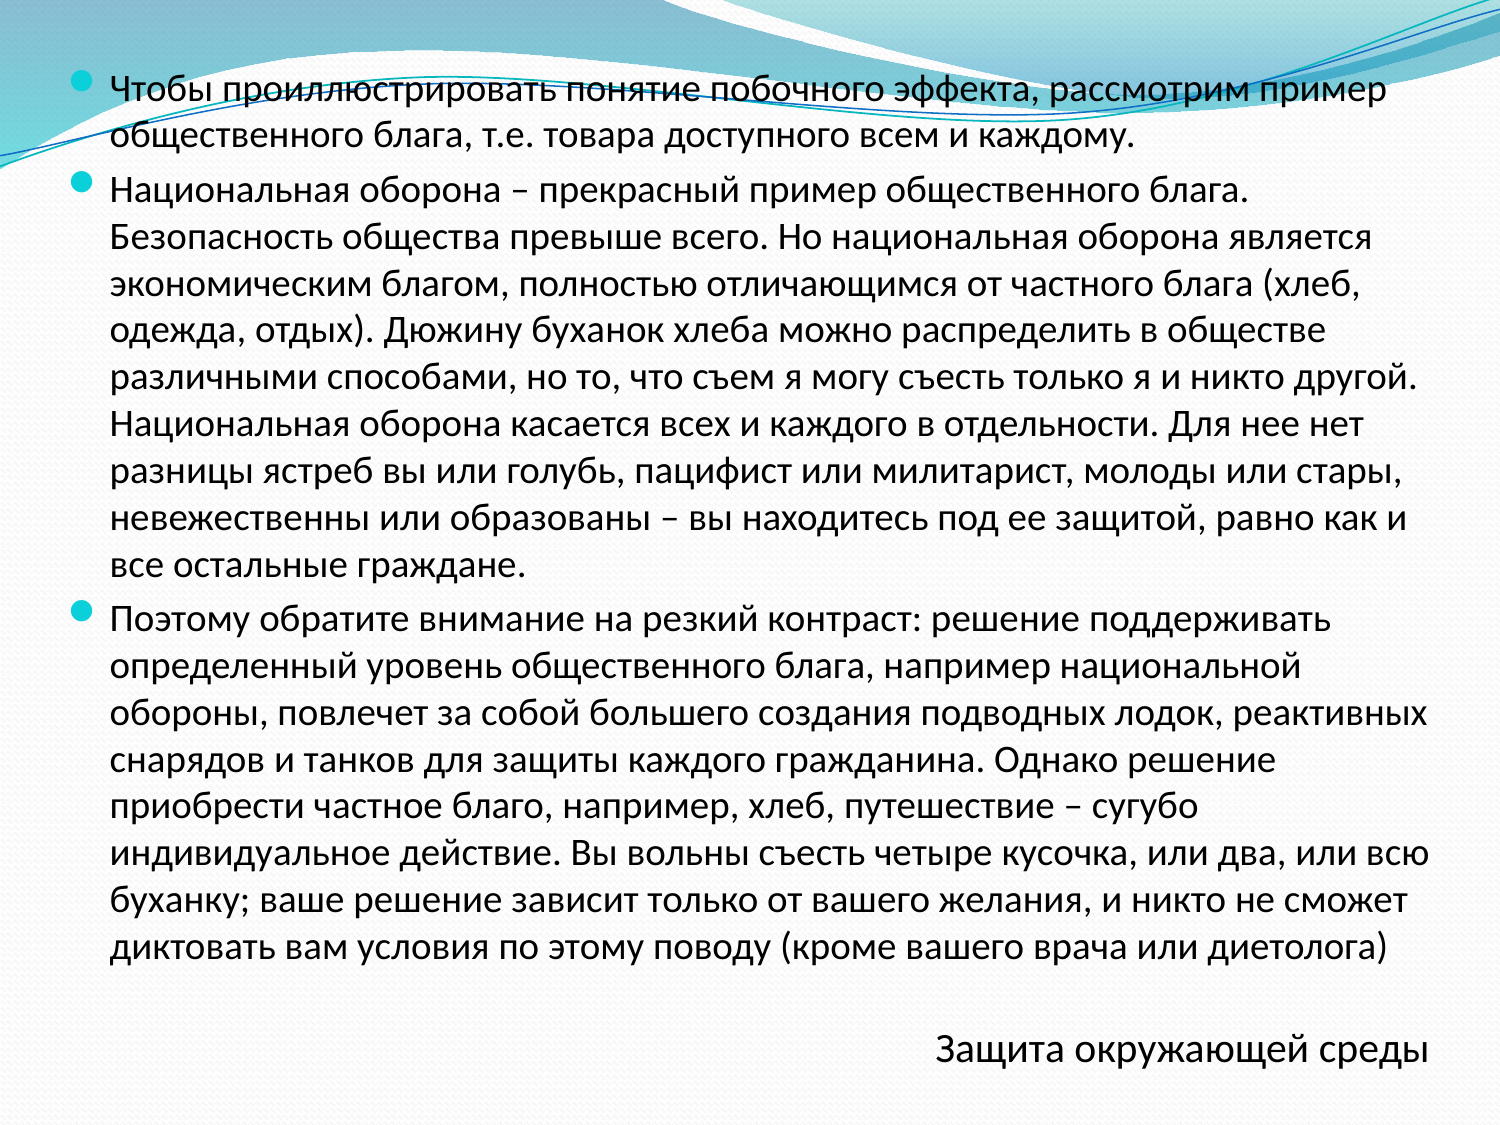

Чтобы проиллюстрировать понятие побочного эффекта, рассмотрим пример общественного блага, т.е. товара доступного всем и каждому.
Национальная оборона – прекрасный пример общественного блага. Безопасность общества превыше всего. Но национальная оборона является экономическим благом, полностью отличающимся от частного блага (хлеб, одежда, отдых). Дюжину буханок хлеба можно распределить в обществе различными способами, но то, что съем я могу съесть только я и никто другой. Национальная оборона касается всех и каждого в отдельности. Для нее нет разницы ястреб вы или голубь, пацифист или милитарист, молоды или стары, невежественны или образованы – вы находитесь под ее защитой, равно как и все остальные граждане.
Поэтому обратите внимание на резкий контраст: решение поддерживать определенный уровень общественного блага, например национальной обороны, повлечет за собой большего создания подводных лодок, реактивных снарядов и танков для защиты каждого гражданина. Однако решение приобрести частное благо, например, хлеб, путешествие – сугубо индивидуальное действие. Вы вольны съесть четыре кусочка, или два, или всю буханку; ваше решение зависит только от вашего желания, и никто не сможет диктовать вам условия по этому поводу (кроме вашего врача или диетолога)
Защита окружающей среды